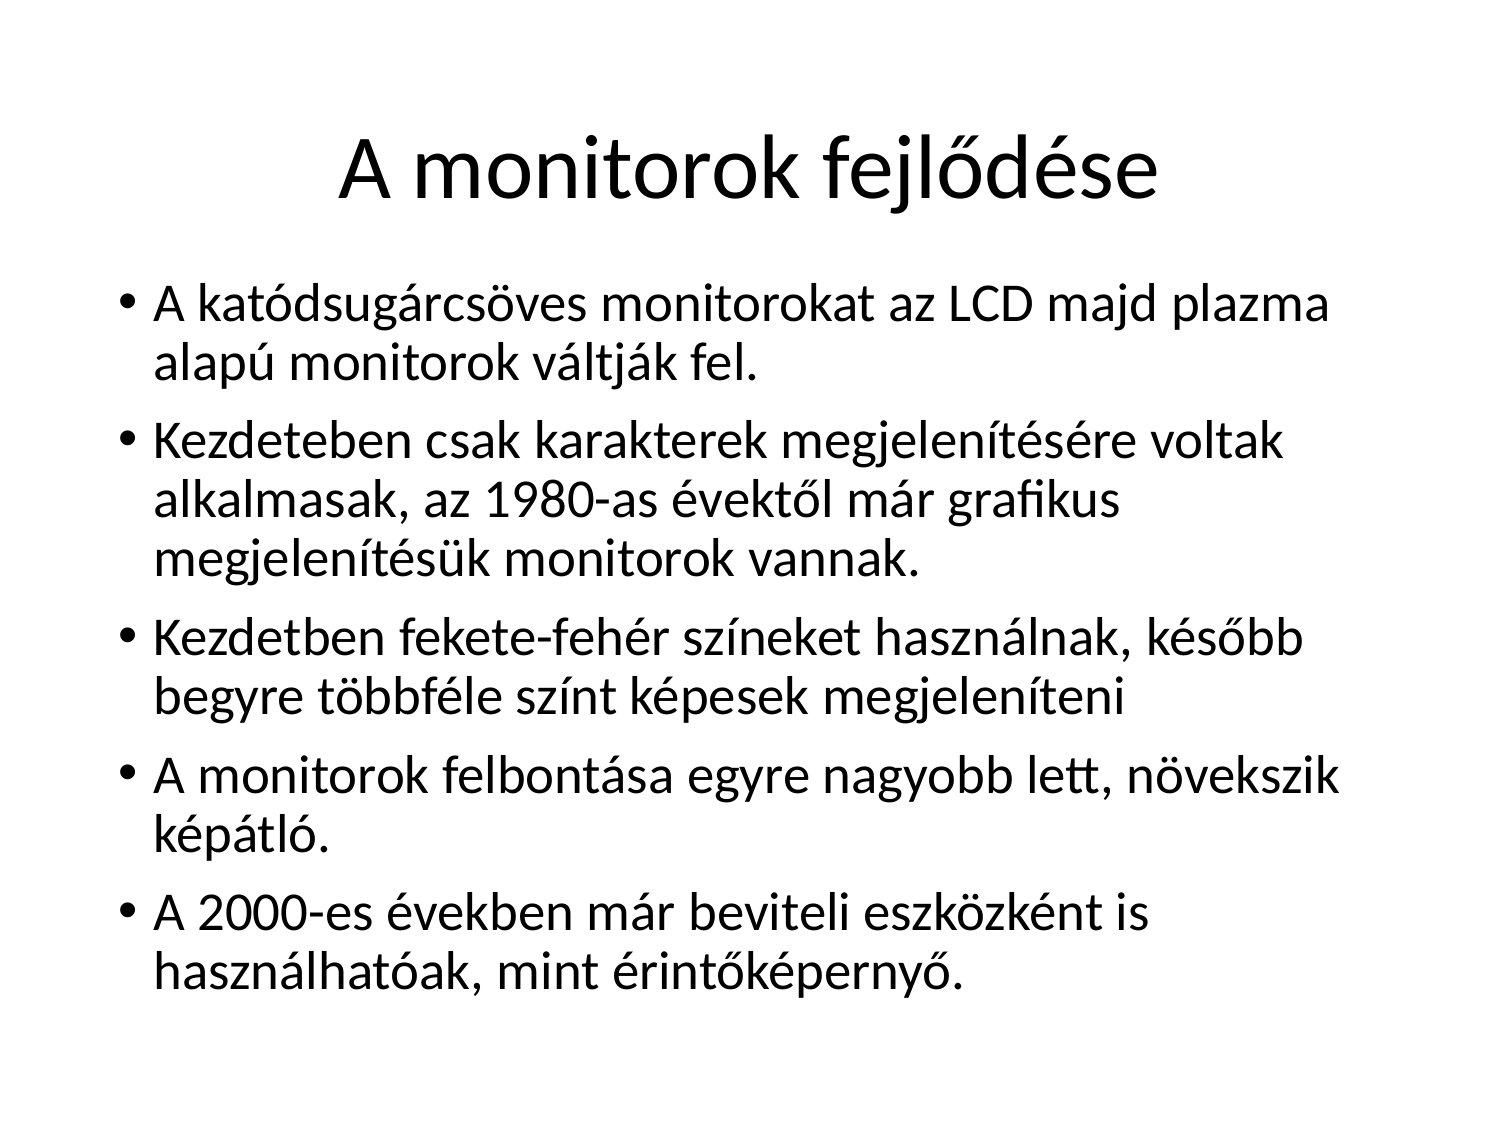

# A monitorok fejlődése

A katódsugárcsöves monitorokat az LCD majd plazma alapú monitorok váltják fel.
Kezdeteben csak karakterek megjelenítésére voltak alkalmasak, az 1980-as évektől már grafikus megjelenítésük monitorok vannak.
Kezdetben fekete-fehér színeket használnak, később begyre többféle színt képesek megjeleníteni
A monitorok felbontása egyre nagyobb lett, növekszik képátló.
A 2000-es években már beviteli eszközként is használhatóak, mint érintőképernyő.